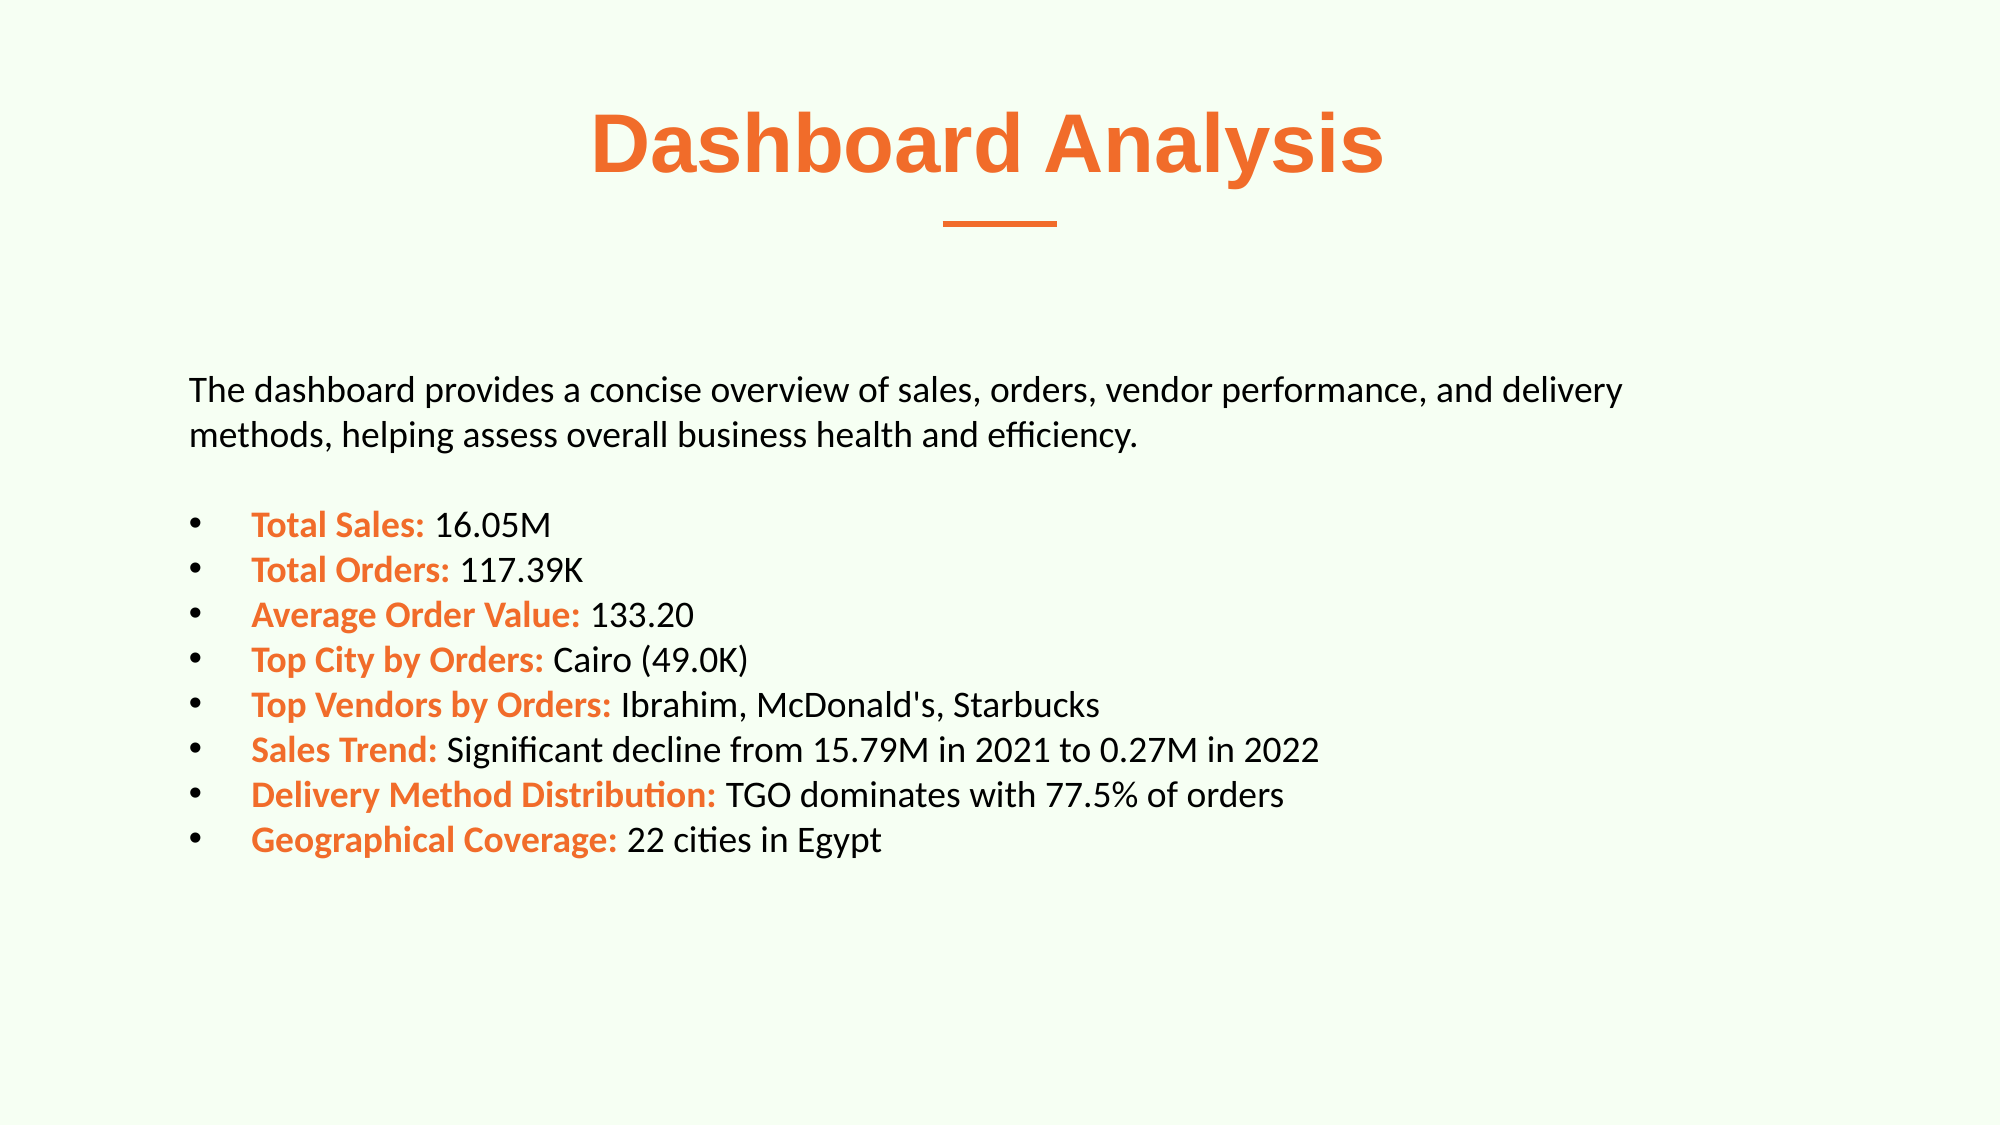

# Dashboard Analysis
The dashboard provides a concise overview of sales, orders, vendor performance, and delivery methods, helping assess overall business health and efficiency.

Total Sales: 16.05M
Total Orders: 117.39K
Average Order Value: 133.20
Top City by Orders: Cairo (49.0K)
Top Vendors by Orders: Ibrahim, McDonald's, Starbucks
Sales Trend: Significant decline from 15.79M in 2021 to 0.27M in 2022
Delivery Method Distribution: TGO dominates with 77.5% of orders
Geographical Coverage: 22 cities in Egypt